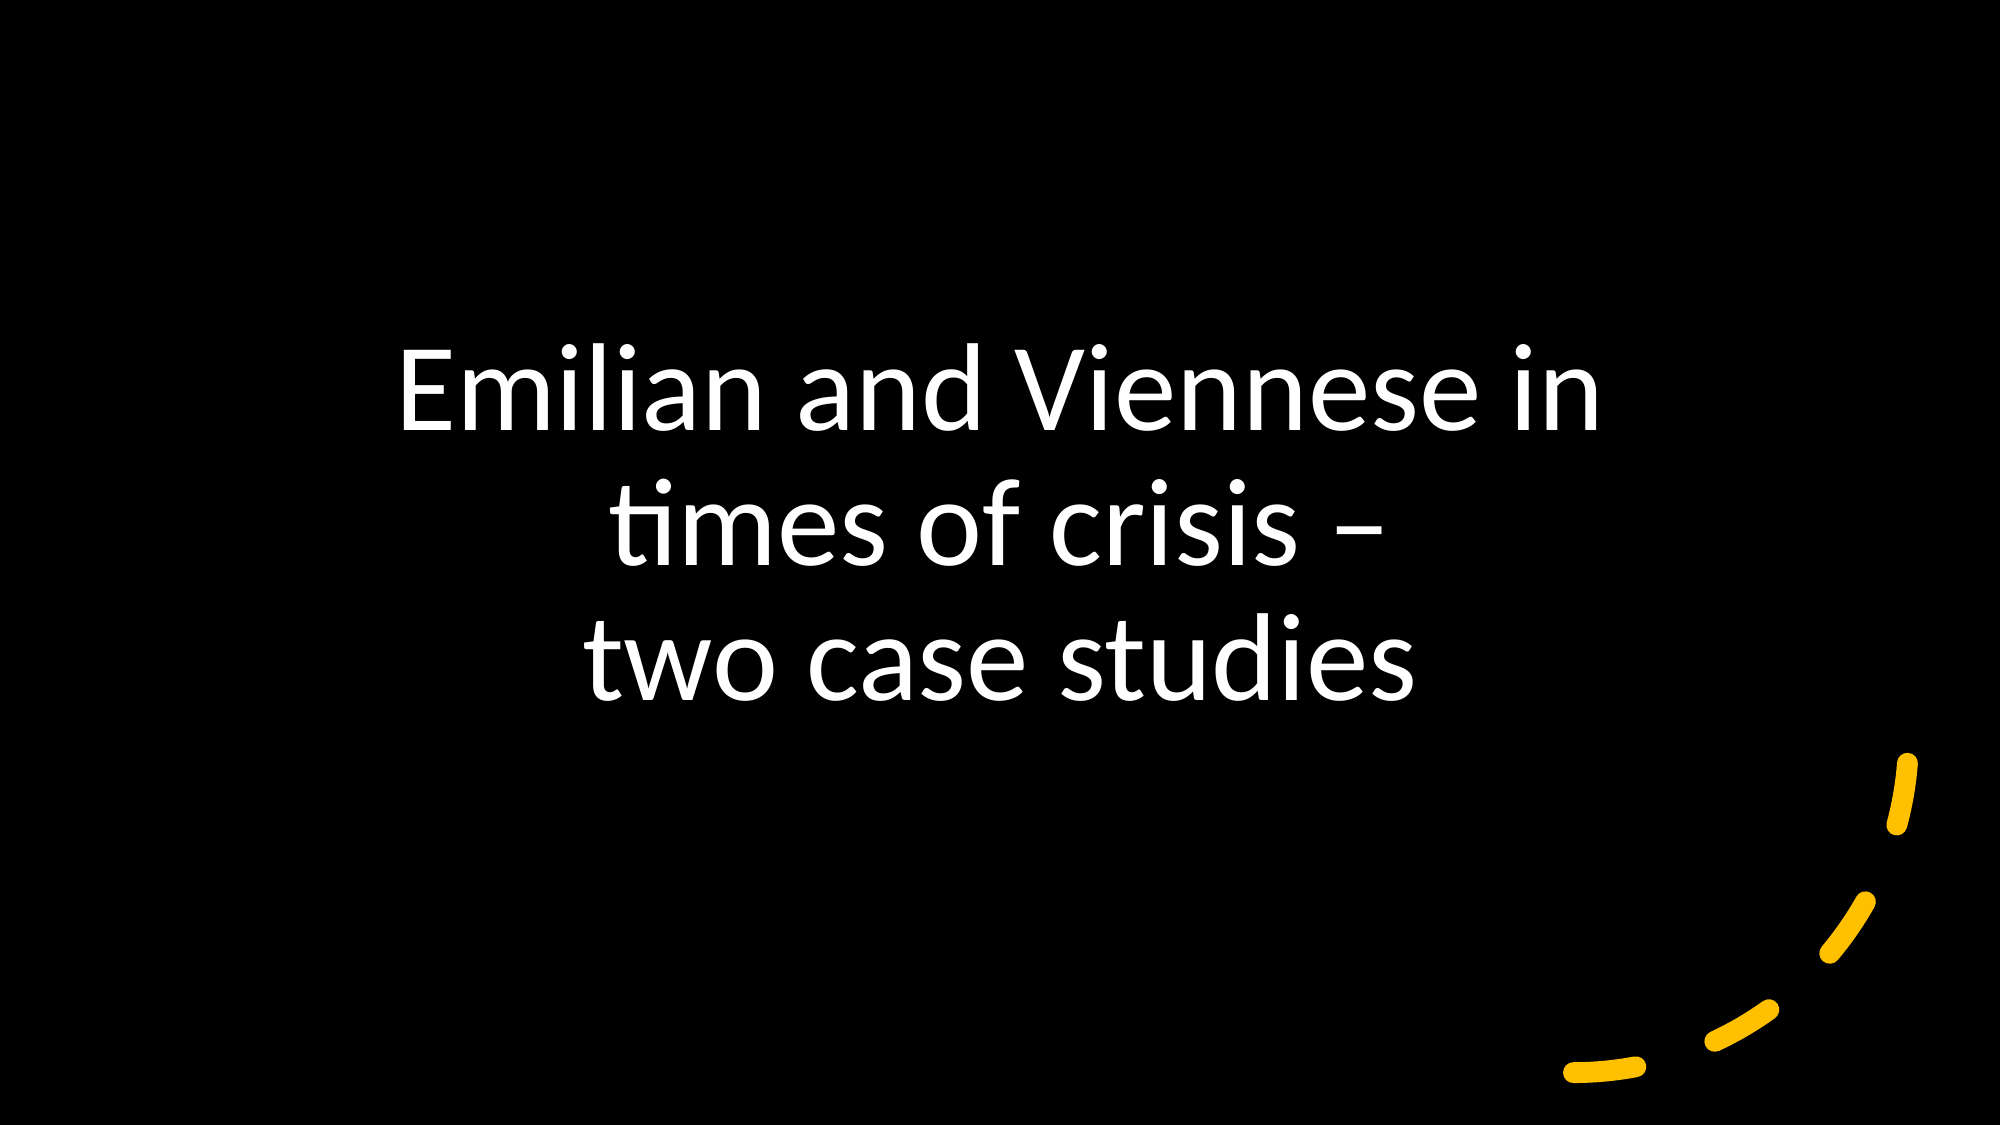

# Emilian and Viennese in times of crisis – two case studies